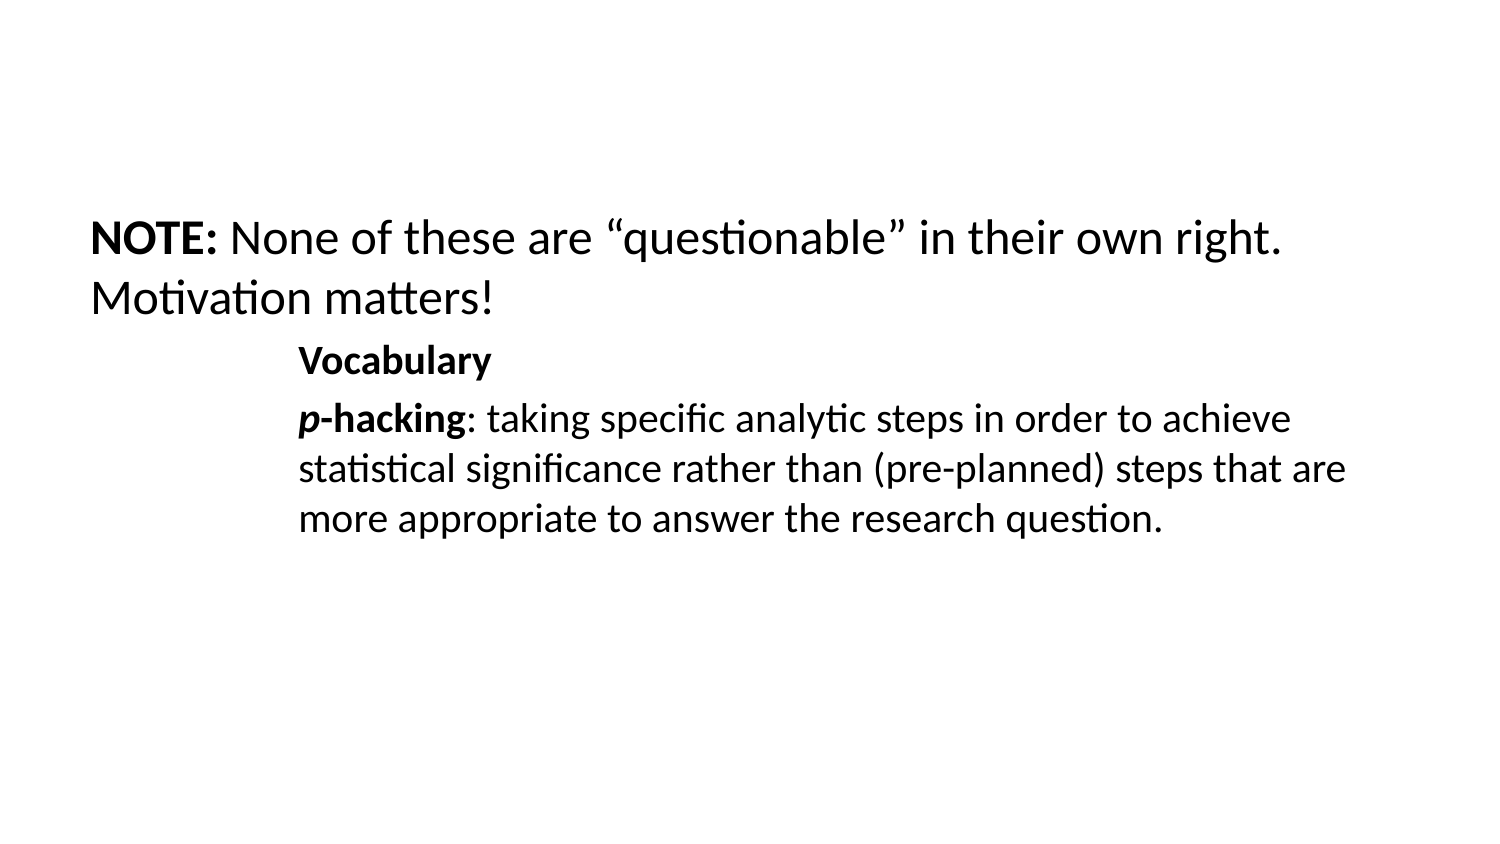

NOTE: None of these are “questionable” in their own right. Motivation matters!
Vocabulary
p-hacking: taking specific analytic steps in order to achieve statistical significance rather than (pre-planned) steps that are more appropriate to answer the research question.